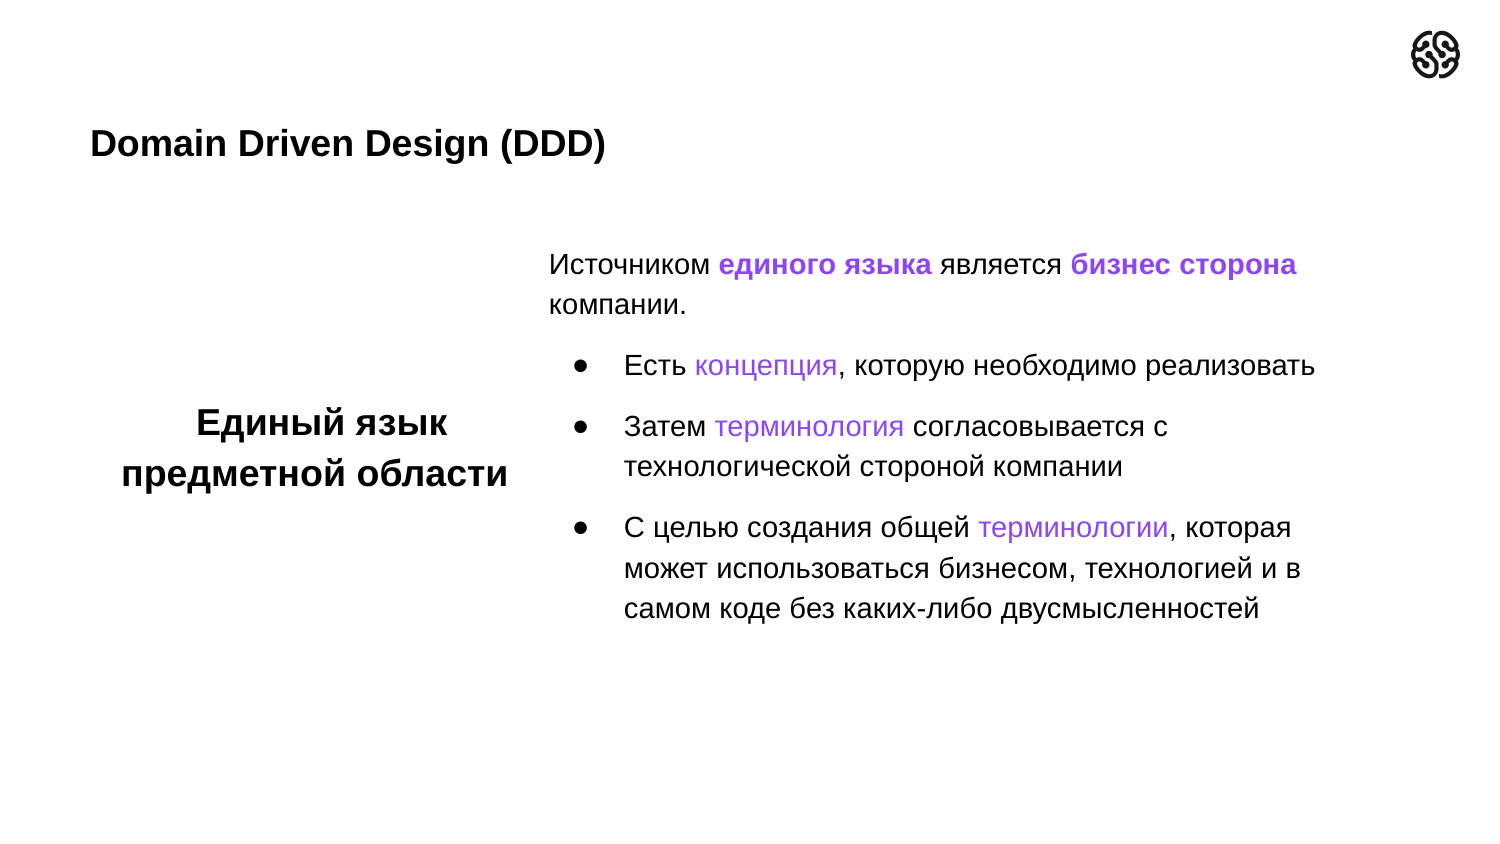

# Domain Driven Design (DDD)
Источником единого языка является бизнес сторона компании.
Есть концепция, которую необходимо реализовать
Затем терминология согласовывается с технологической стороной компании
С целью создания общей терминологии, которая может использоваться бизнесом, технологией и в самом коде без каких-либо двусмысленностей
Единый язык предметной области